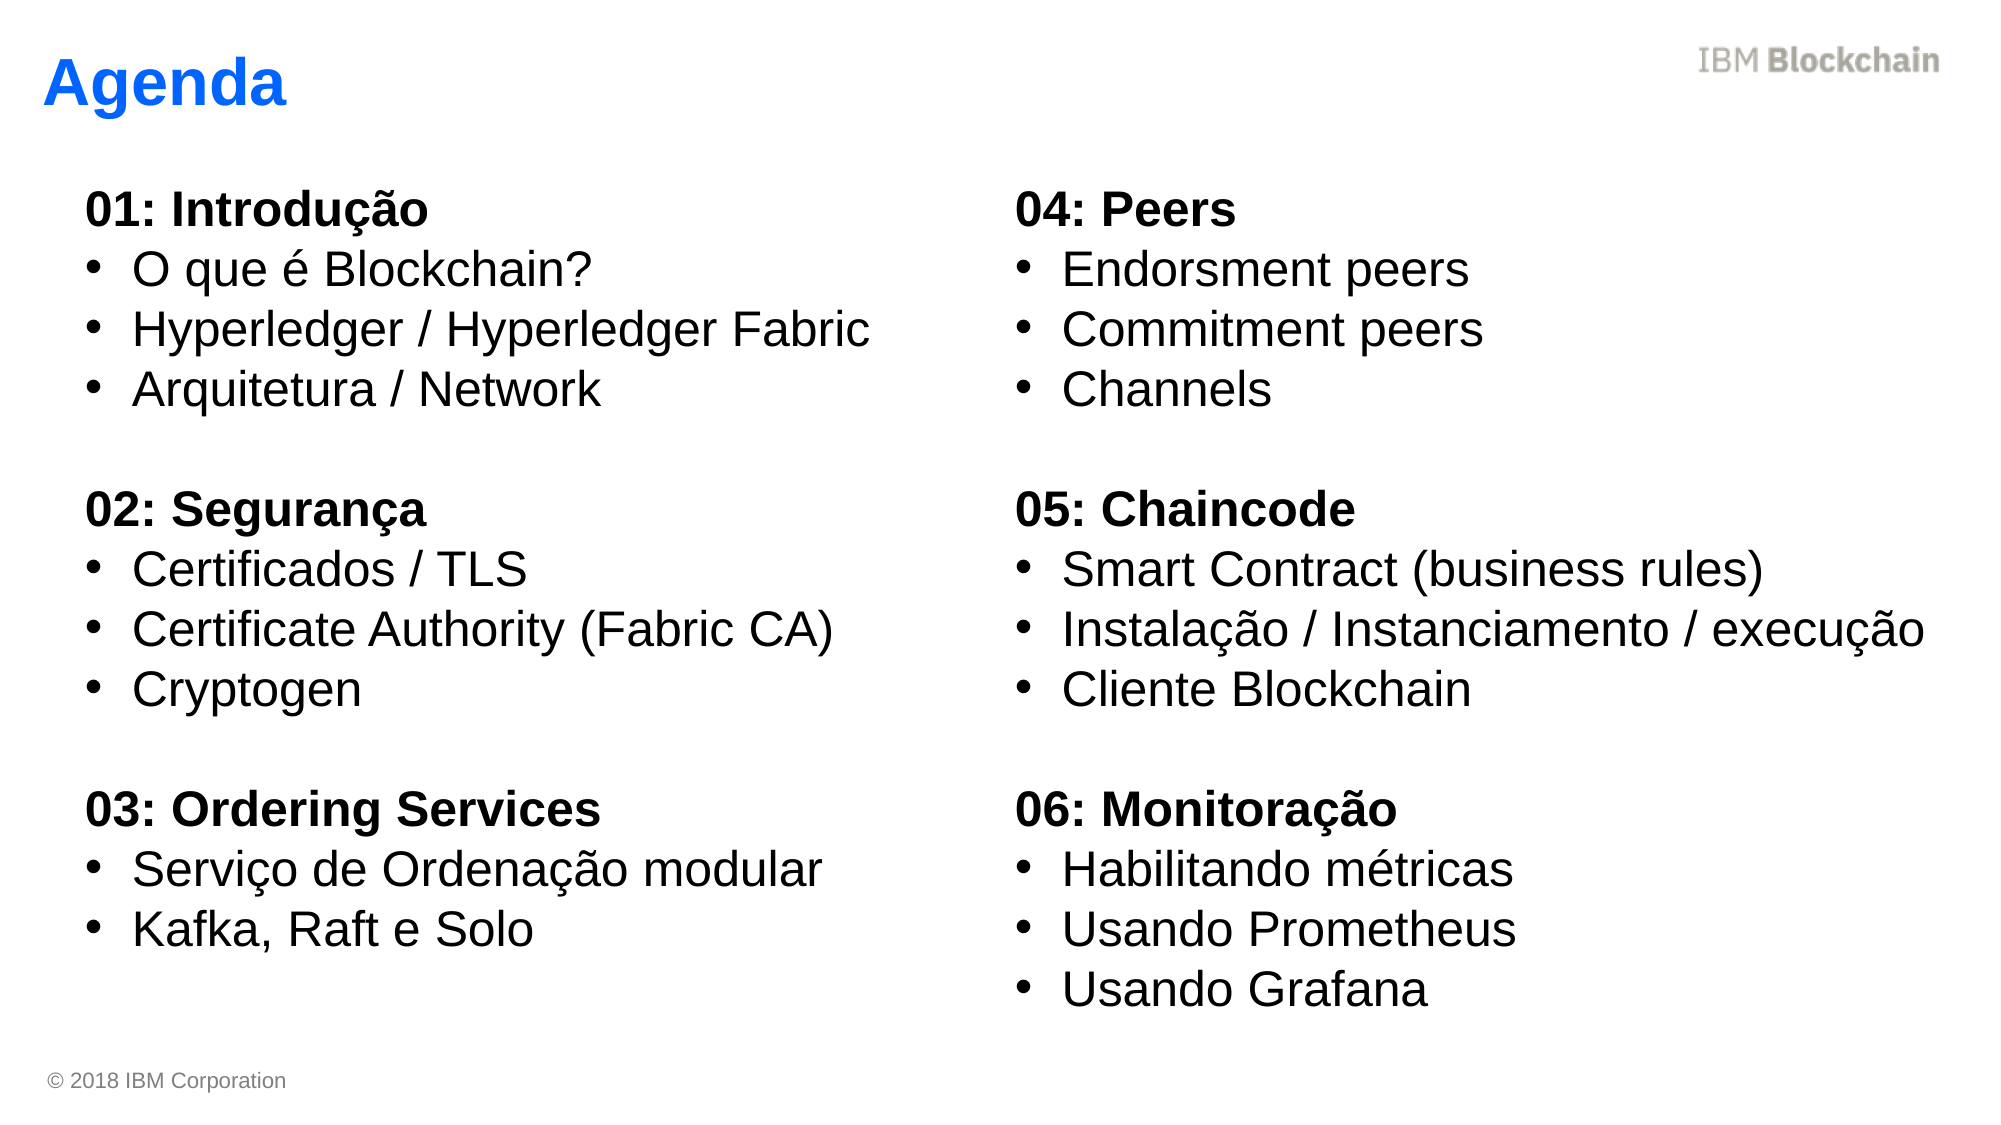

Agenda

01: Introdução
O que é Blockchain?
Hyperledger / Hyperledger Fabric
Arquitetura / Network

02: Segurança
Certificados / TLS
Certificate Authority (Fabric CA)
Cryptogen

03: Ordering Services
Serviço de Ordenação modular
Kafka, Raft e Solo
04: Peers
Endorsment peers
Commitment peers
Channels

05: Chaincode
Smart Contract (business rules)
Instalação / Instanciamento / execução
Cliente Blockchain

06: Monitoração
Habilitando métricas
Usando Prometheus
Usando Grafana